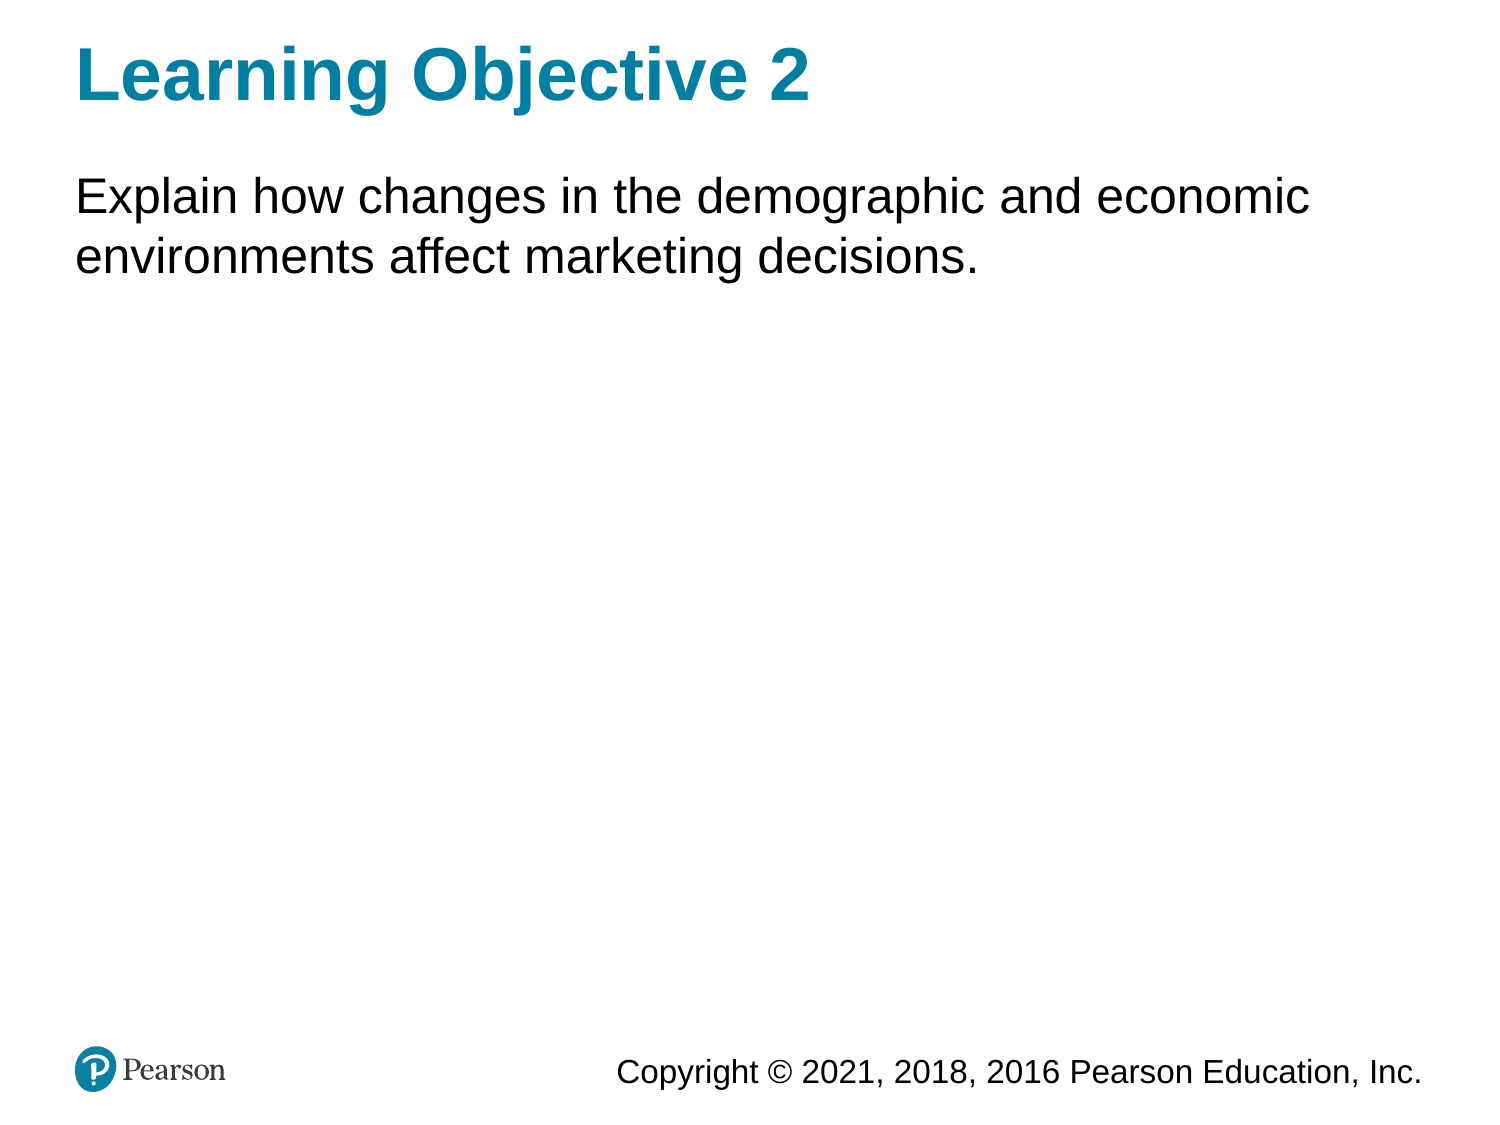

# Learning Objective 2
Explain how changes in the demographic and economic environments affect marketing decisions.